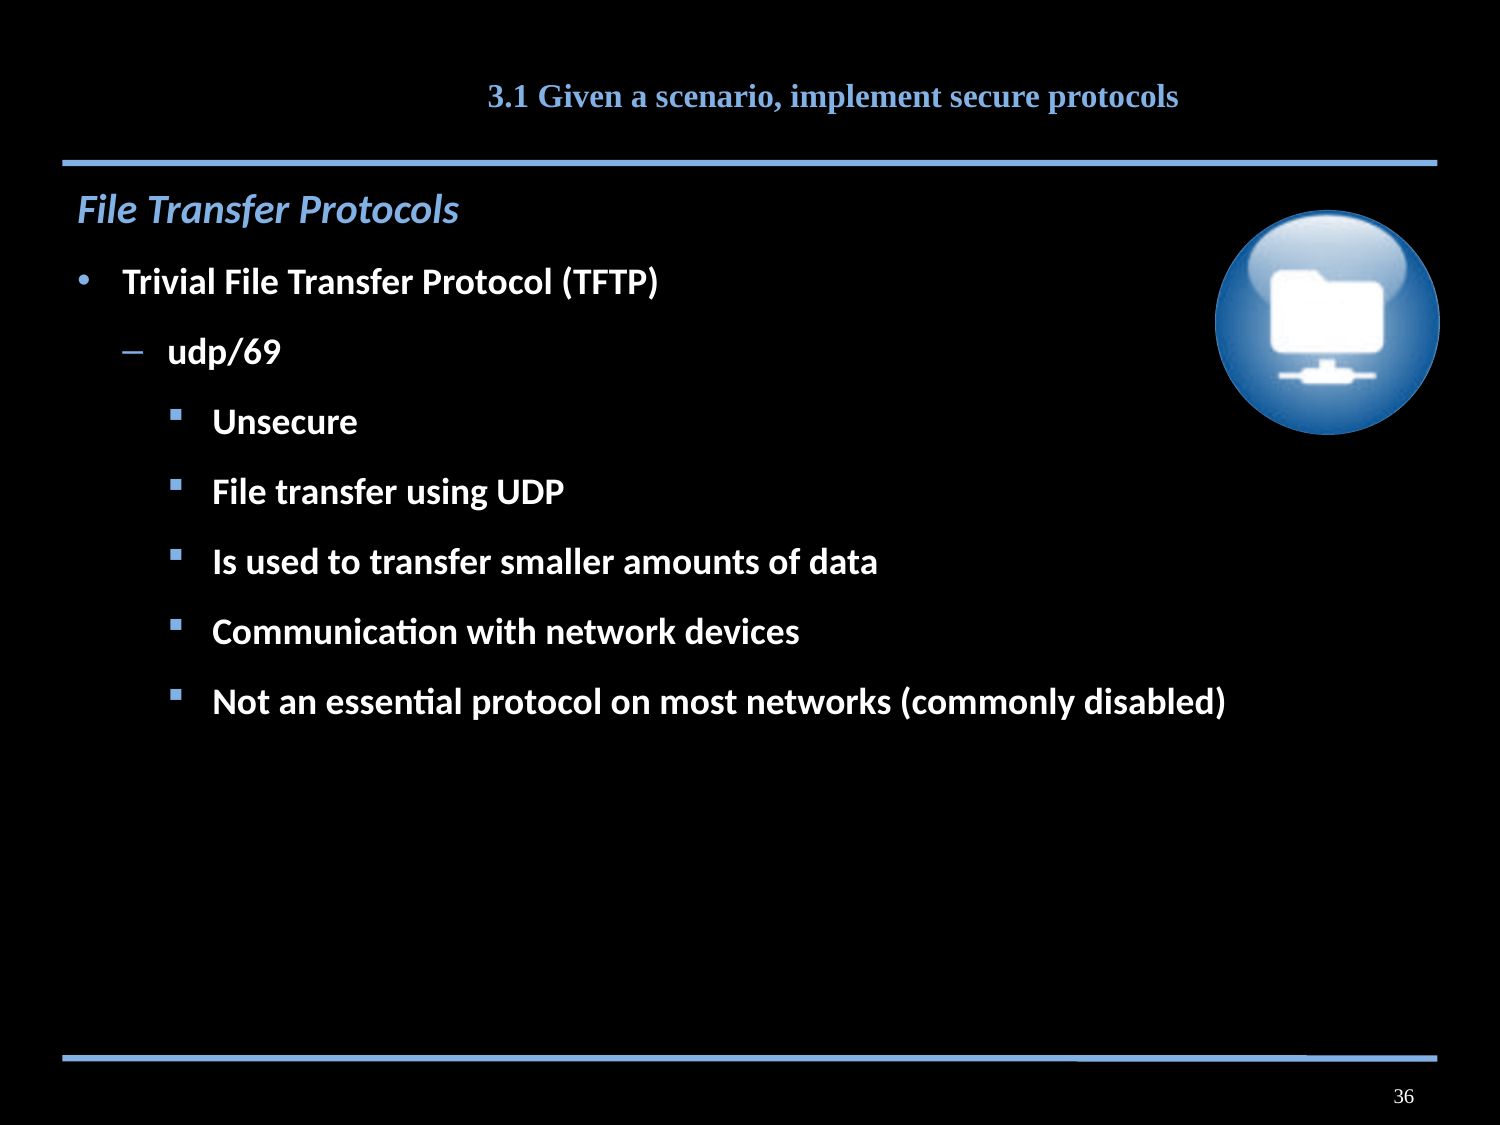

# 3.1 Given a scenario, implement secure protocols
File Transfer Protocols
Trivial File Transfer Protocol (TFTP)
udp/69
Unsecure
File transfer using UDP
Is used to transfer smaller amounts of data
Communication with network devices
Not an essential protocol on most networks (commonly disabled)

36